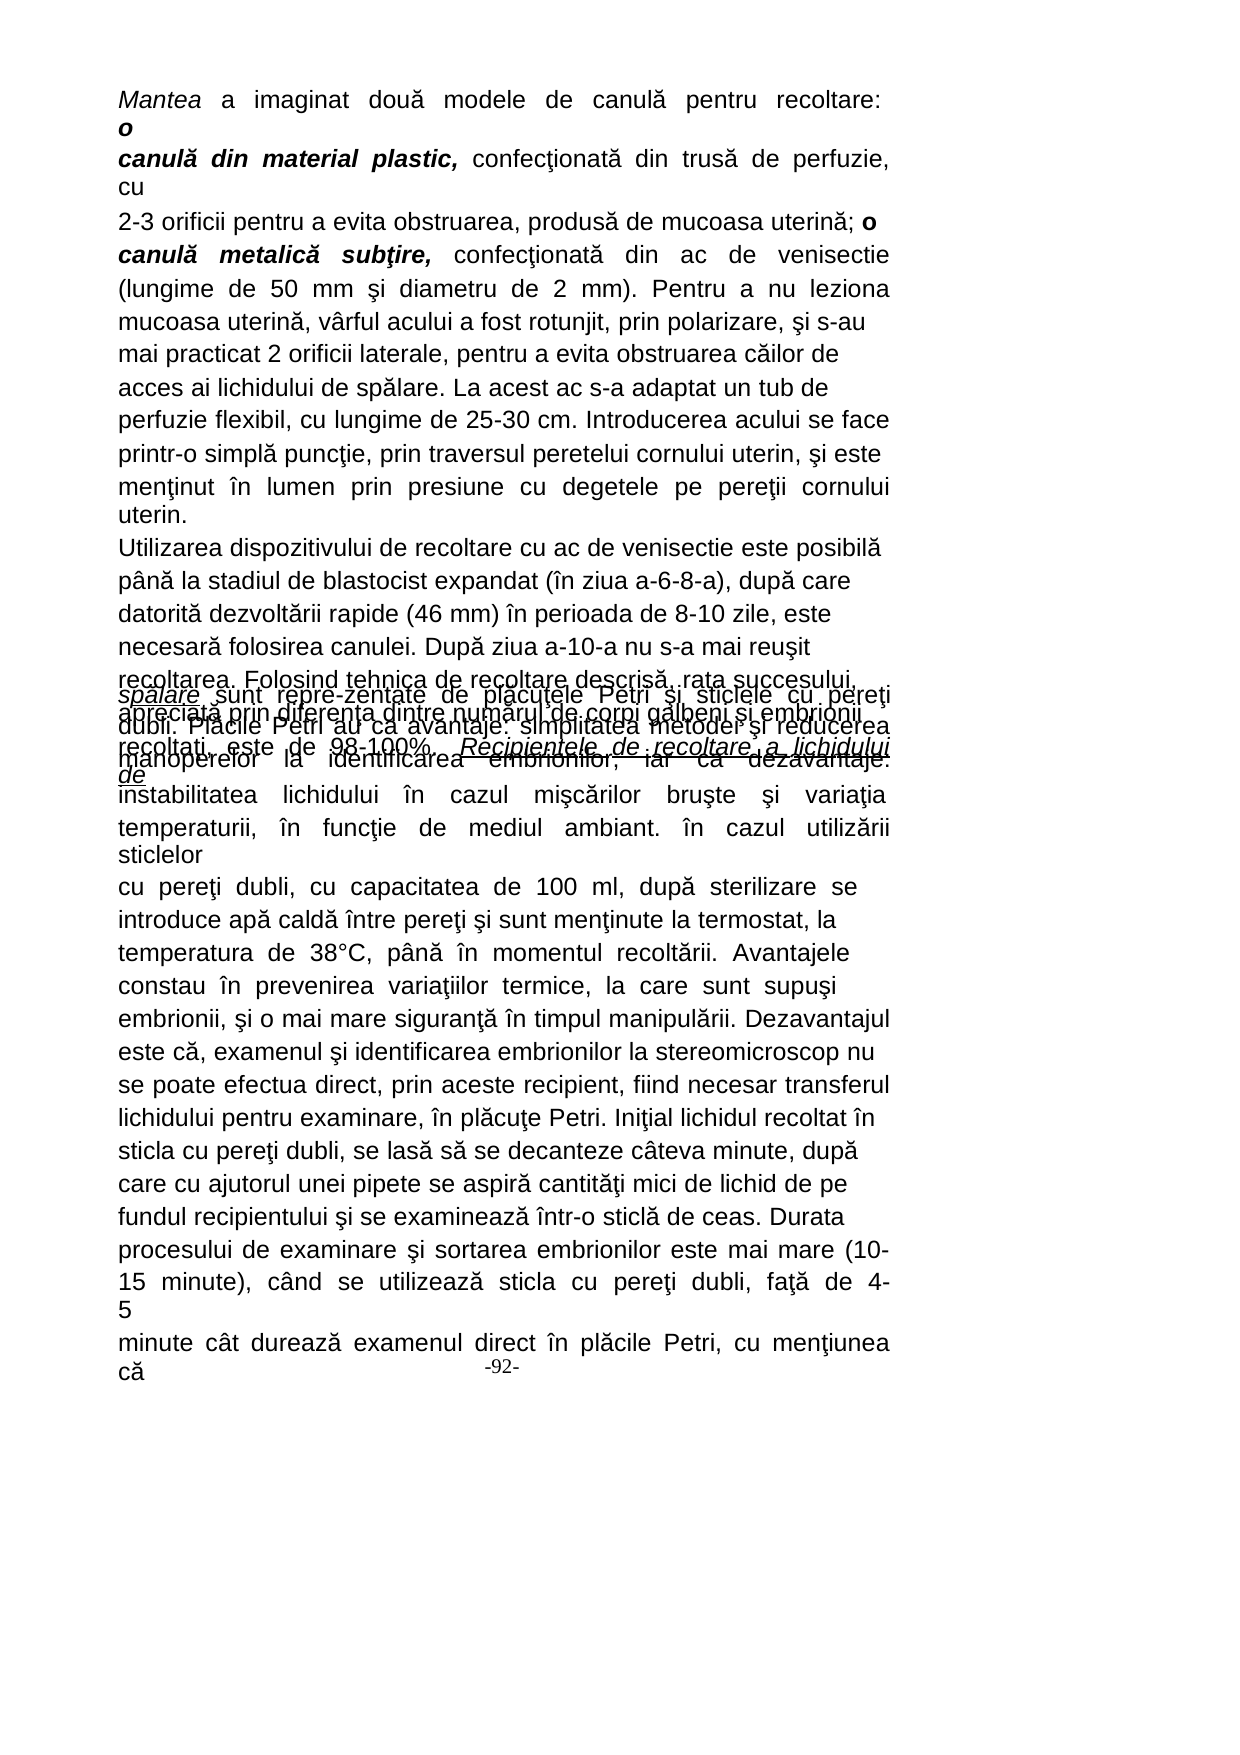

Mantea  a  imaginat  două  modele  de  canulă  pentru  recoltare:  o
canulă din material plastic, confecţionată din trusă de perfuzie, cu
2-3 orificii pentru a evita obstruarea, produsă de mucoasa uterină; o
canulă   metalică   subţire,   confecţionată   din   ac   de   venisectie
(lungime de 50 mm şi diametru  de  2  mm).  Pentru  a  nu  leziona
mucoasa uterină, vârful acului a fost rotunjit, prin polarizare, şi s-au
mai practicat 2 orificii laterale, pentru a evita obstruarea căilor de
acces ai lichidului de spălare. La acest ac s-a adaptat un tub de
perfuzie flexibil, cu lungime de 25-30 cm. Introducerea acului se face
printr-o simplă puncţie, prin traversul peretelui cornului uterin, şi este
menţinut în lumen prin presiune cu degetele pe pereţii cornului uterin.
Utilizarea dispozitivului de recoltare cu ac de venisectie este posibilă
până la stadiul de blastocist expandat (în ziua a-6-8-a), după care
datorită dezvoltării rapide (46 mm) în perioada de 8-10 zile, este
necesară folosirea canulei. După ziua a-10-a nu s-a mai reuşit
recoltarea. Folosind tehnica de recoltare descrisă, rata succesului,
apreciată prin diferenţa dintre numărul de corpi galbeni şi embrionii
recoltaţi, este de 98-100%.  Recipientele de recoltare a lichidului de

spălare  sunt  repre-zentate  de  plăcuţele  Petri  şi  sticlele  cu  pereţi
dubli. Plăcile Petri au ca avantaje: simplitatea metodei şi reducerea
manoperelor   la   identificarea   embrionilor,   iar   ca   dezavantaje:
instabilitatea
lichidului
în
cazul
mişcărilor
bruşte
şi   variaţia
temperaturii, în funcţie de mediul ambiant. în cazul utilizării sticlelor
cu  pereţi  dubli,  cu  capacitatea  de  100  ml,  după  sterilizare  se
introduce apă caldă între pereţi şi sunt menţinute la termostat, la
temperatura  de  38°C,  până  în  momentul  recoltării.  Avantajele
constau  în  prevenirea  variaţiilor  termice,  la  care  sunt  supuşi
embrionii, şi o mai mare siguranţă în timpul manipulării. Dezavantajul
este că, examenul şi identificarea embrionilor la stereomicroscop nu
se poate efectua direct, prin aceste recipient, fiind necesar transferul
lichidului pentru examinare, în plăcuţe Petri. Iniţial lichidul recoltat în
sticla cu pereţi dubli, se lasă să se decanteze câteva minute, după
care cu ajutorul unei pipete se aspiră cantităţi mici de lichid de pe
fundul recipientului şi se examinează într-o sticlă de ceas. Durata
procesului de examinare şi sortarea embrionilor este mai mare (10-
15  minute),  când  se utilizează  sticla  cu  pereţi  dubli,  faţă  de  4-5
minute cât durează examenul direct în plăcile Petri, cu menţiunea că
-92-